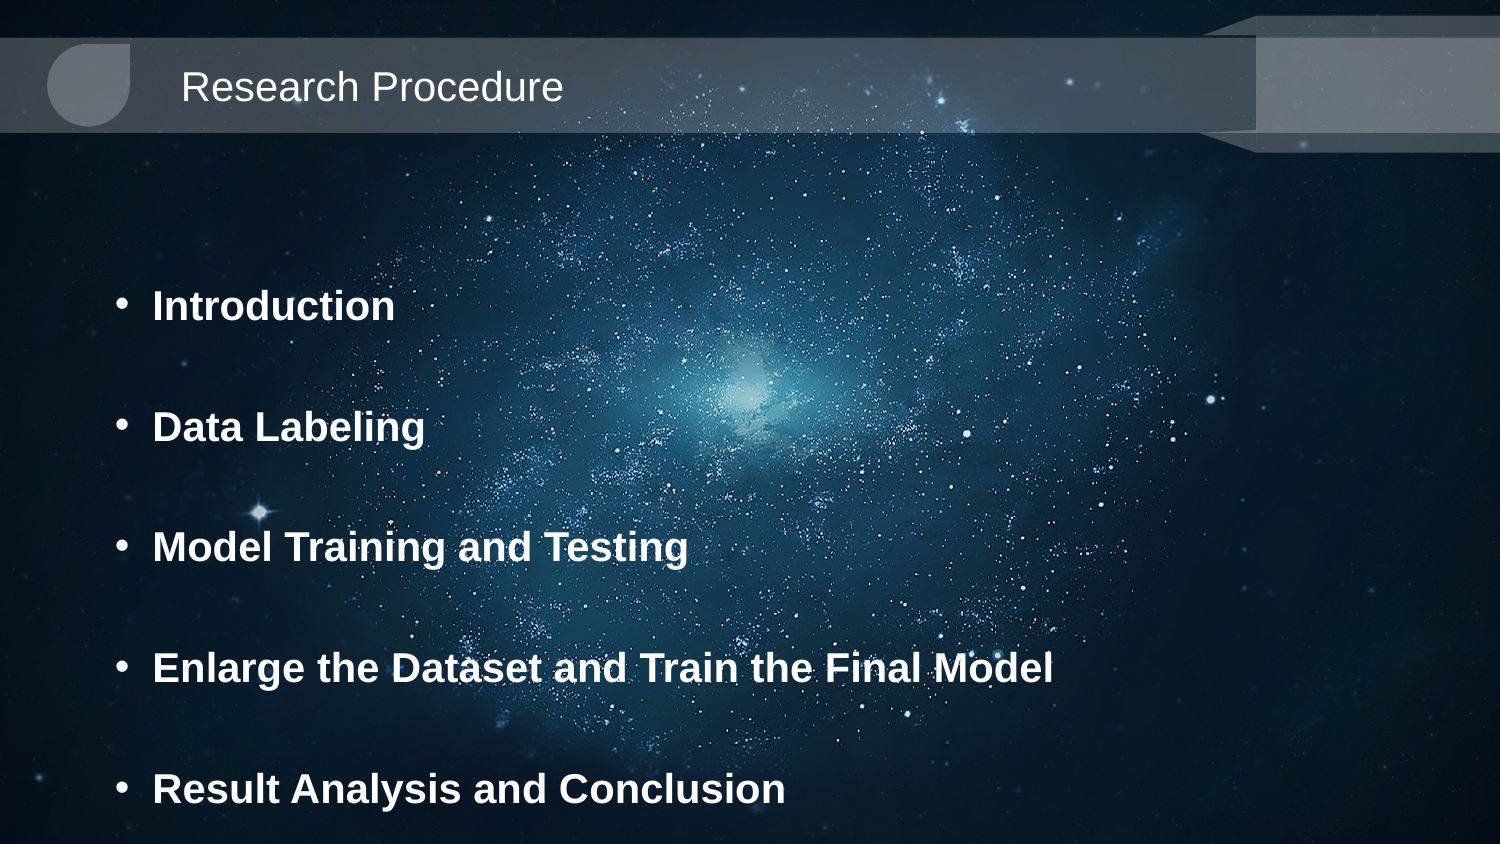

Research Procedure
Introduction
Data Labeling
Model Training and Testing
Enlarge the Dataset and Train the Final Model
Result Analysis and Conclusion